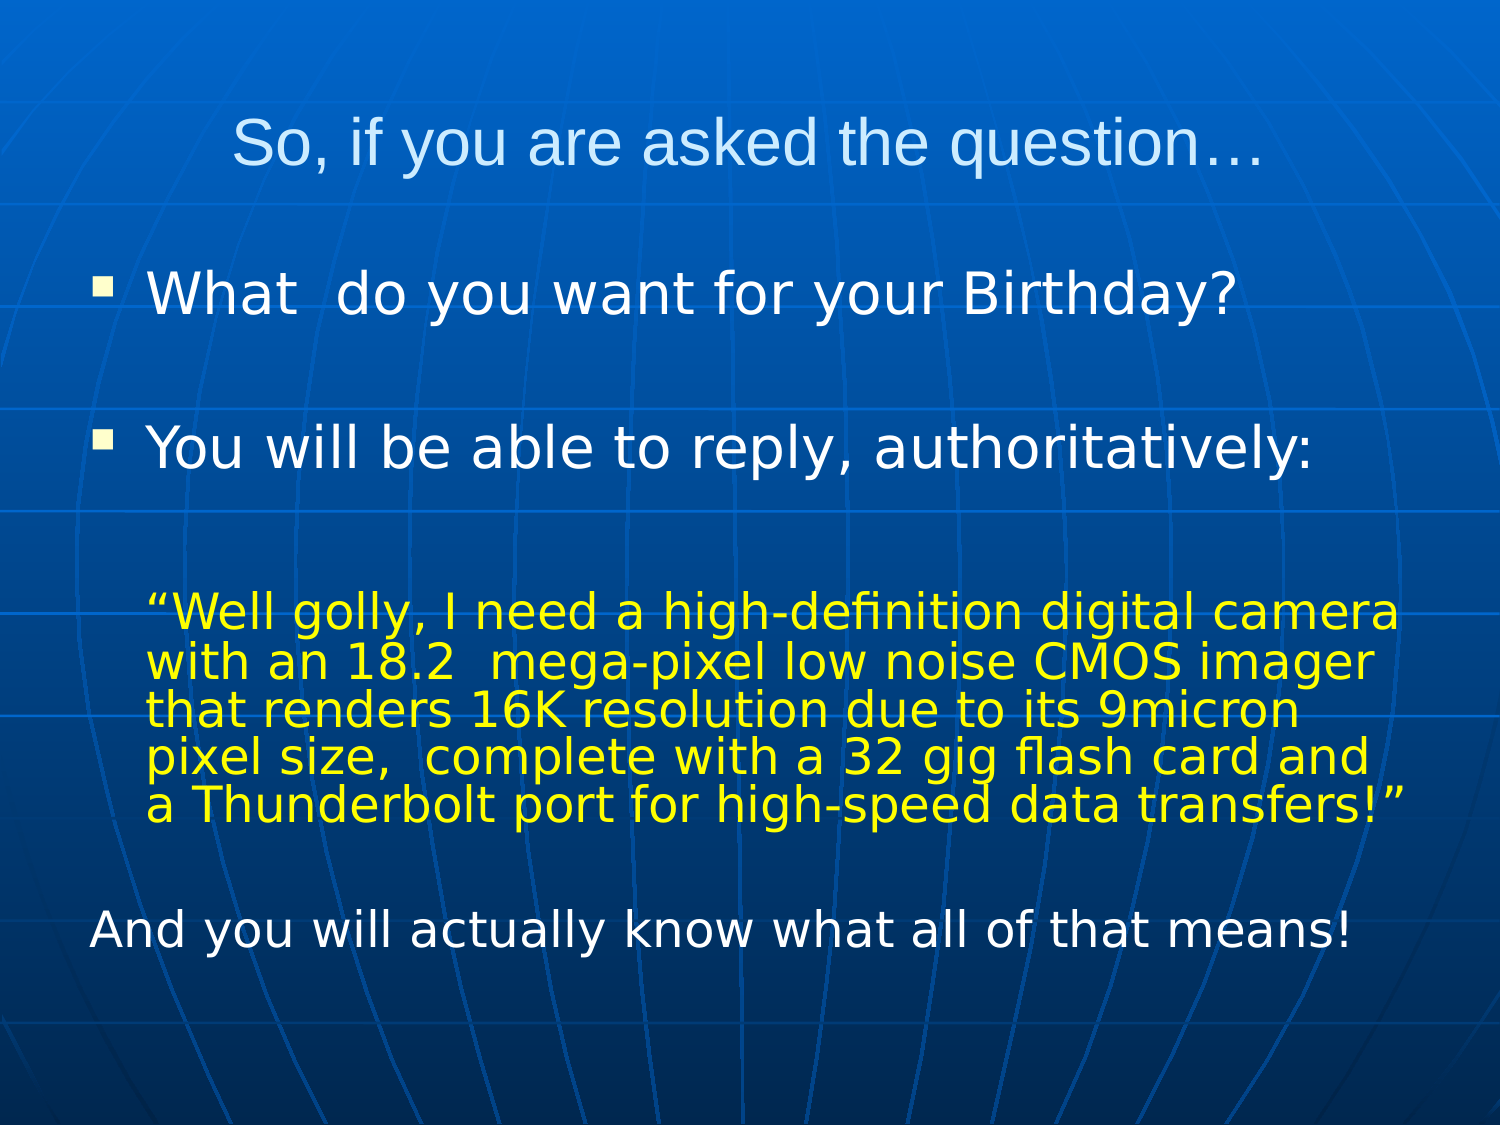

So, if you are asked the question…
What  do you want for your Birthday?

You will be able to reply, authoritatively:

   “Well golly, I need a high-definition digital camera with an 18.2  mega-pixel low noise CMOS imager that renders 16K resolution due to its 9micron pixel size,  complete with a 32 gig flash card and a Thunderbolt port for high-speed data transfers!”

And you will actually know what all of that means!